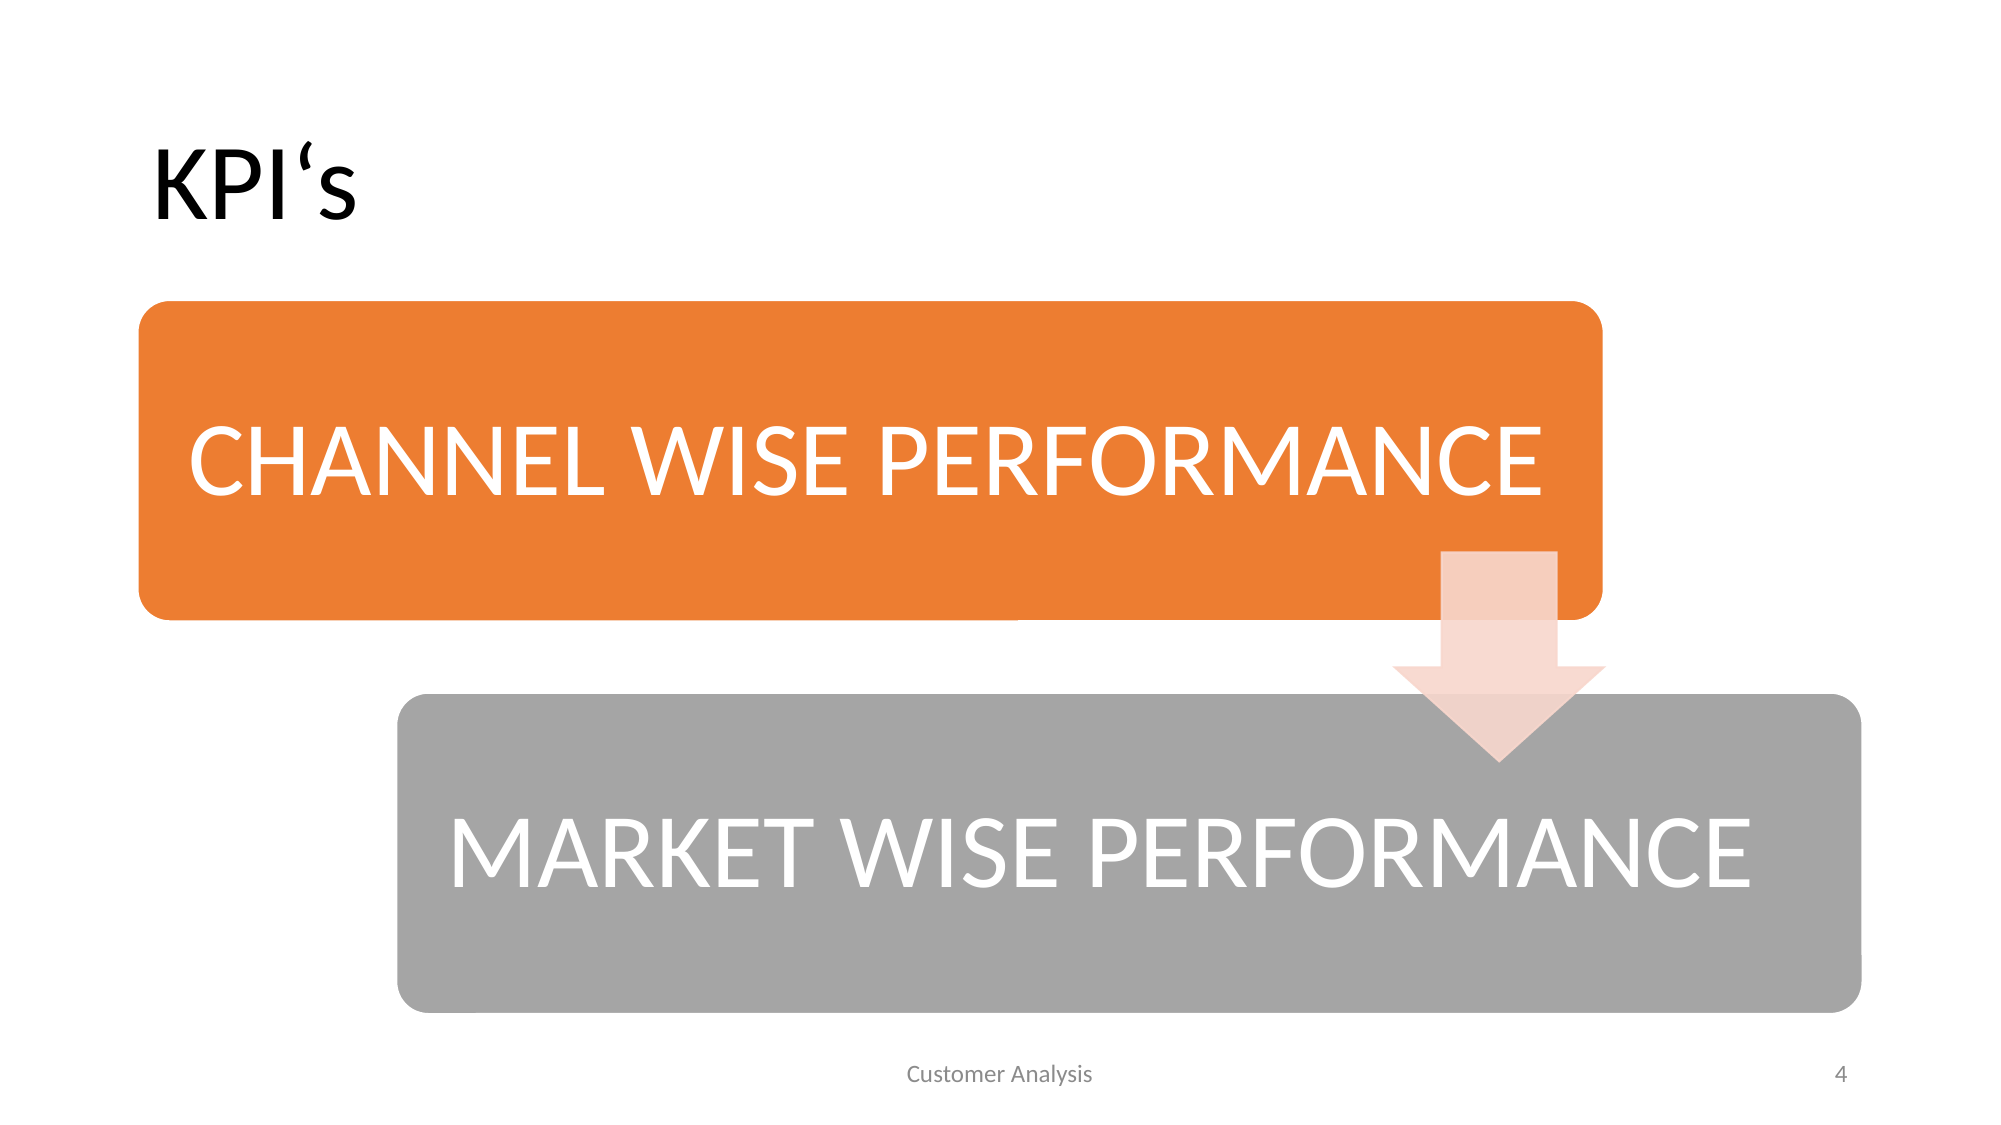

# KPI‘s
Channel wise performance
Market wise performance

Customer Analysis
4